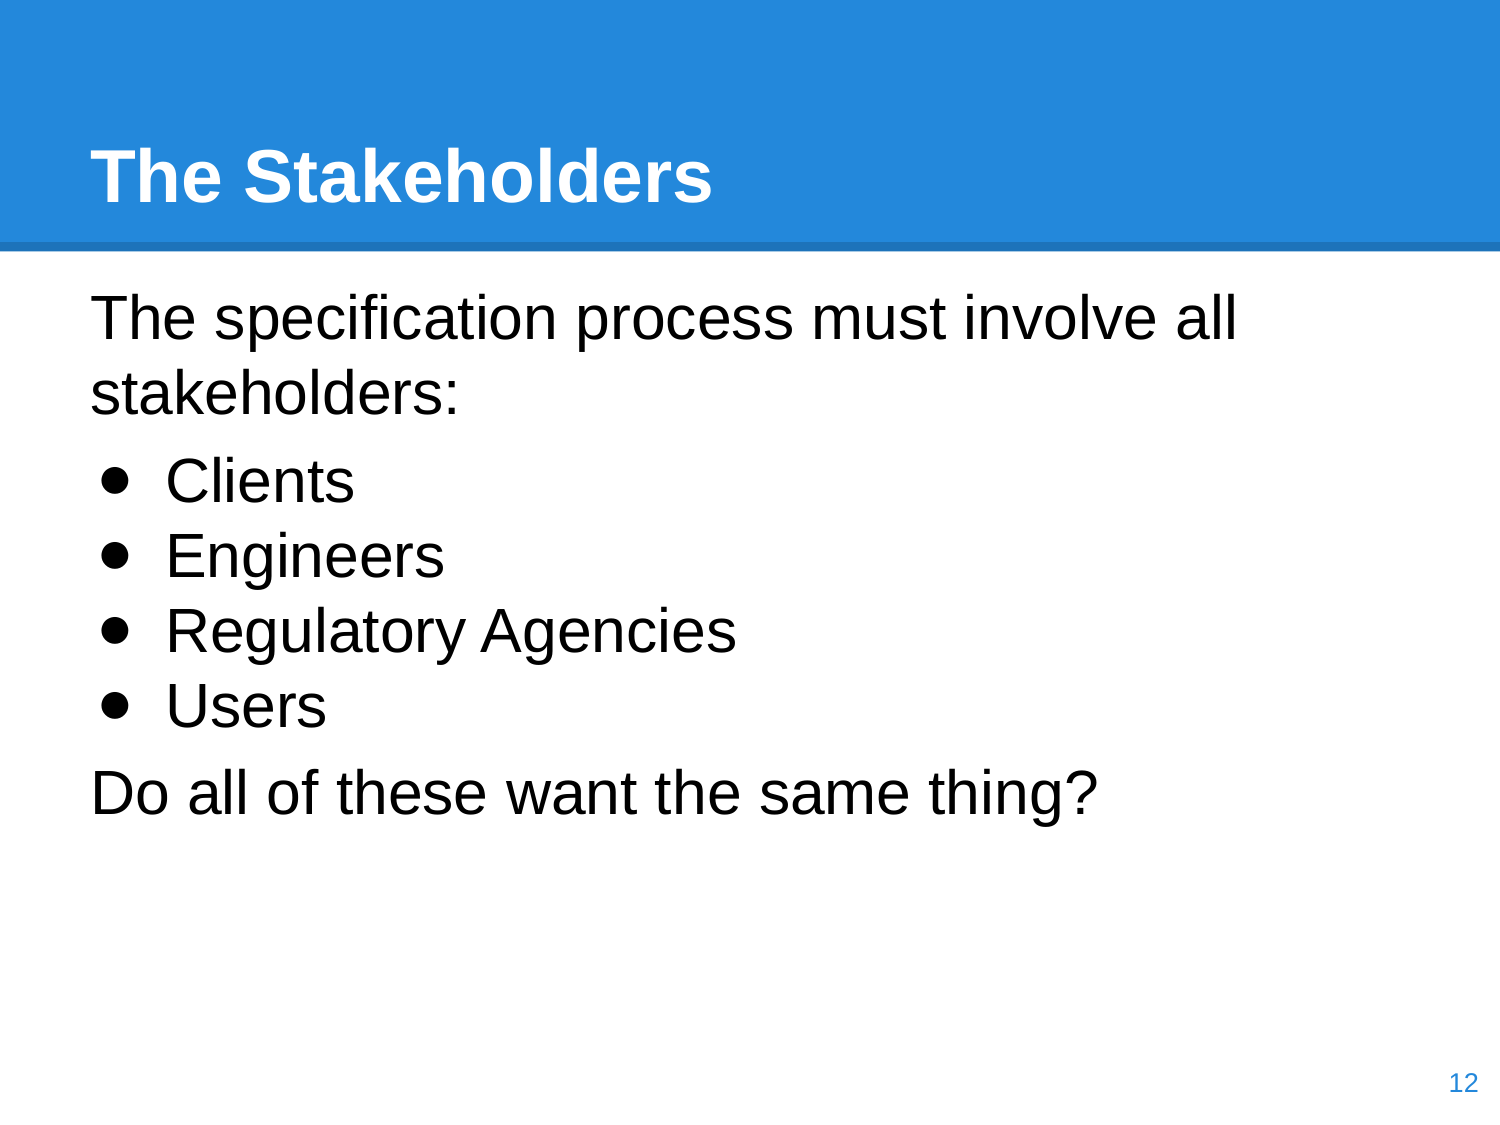

# The Stakeholders
The specification process must involve all stakeholders:
Clients
Engineers
Regulatory Agencies
Users
Do all of these want the same thing?

12